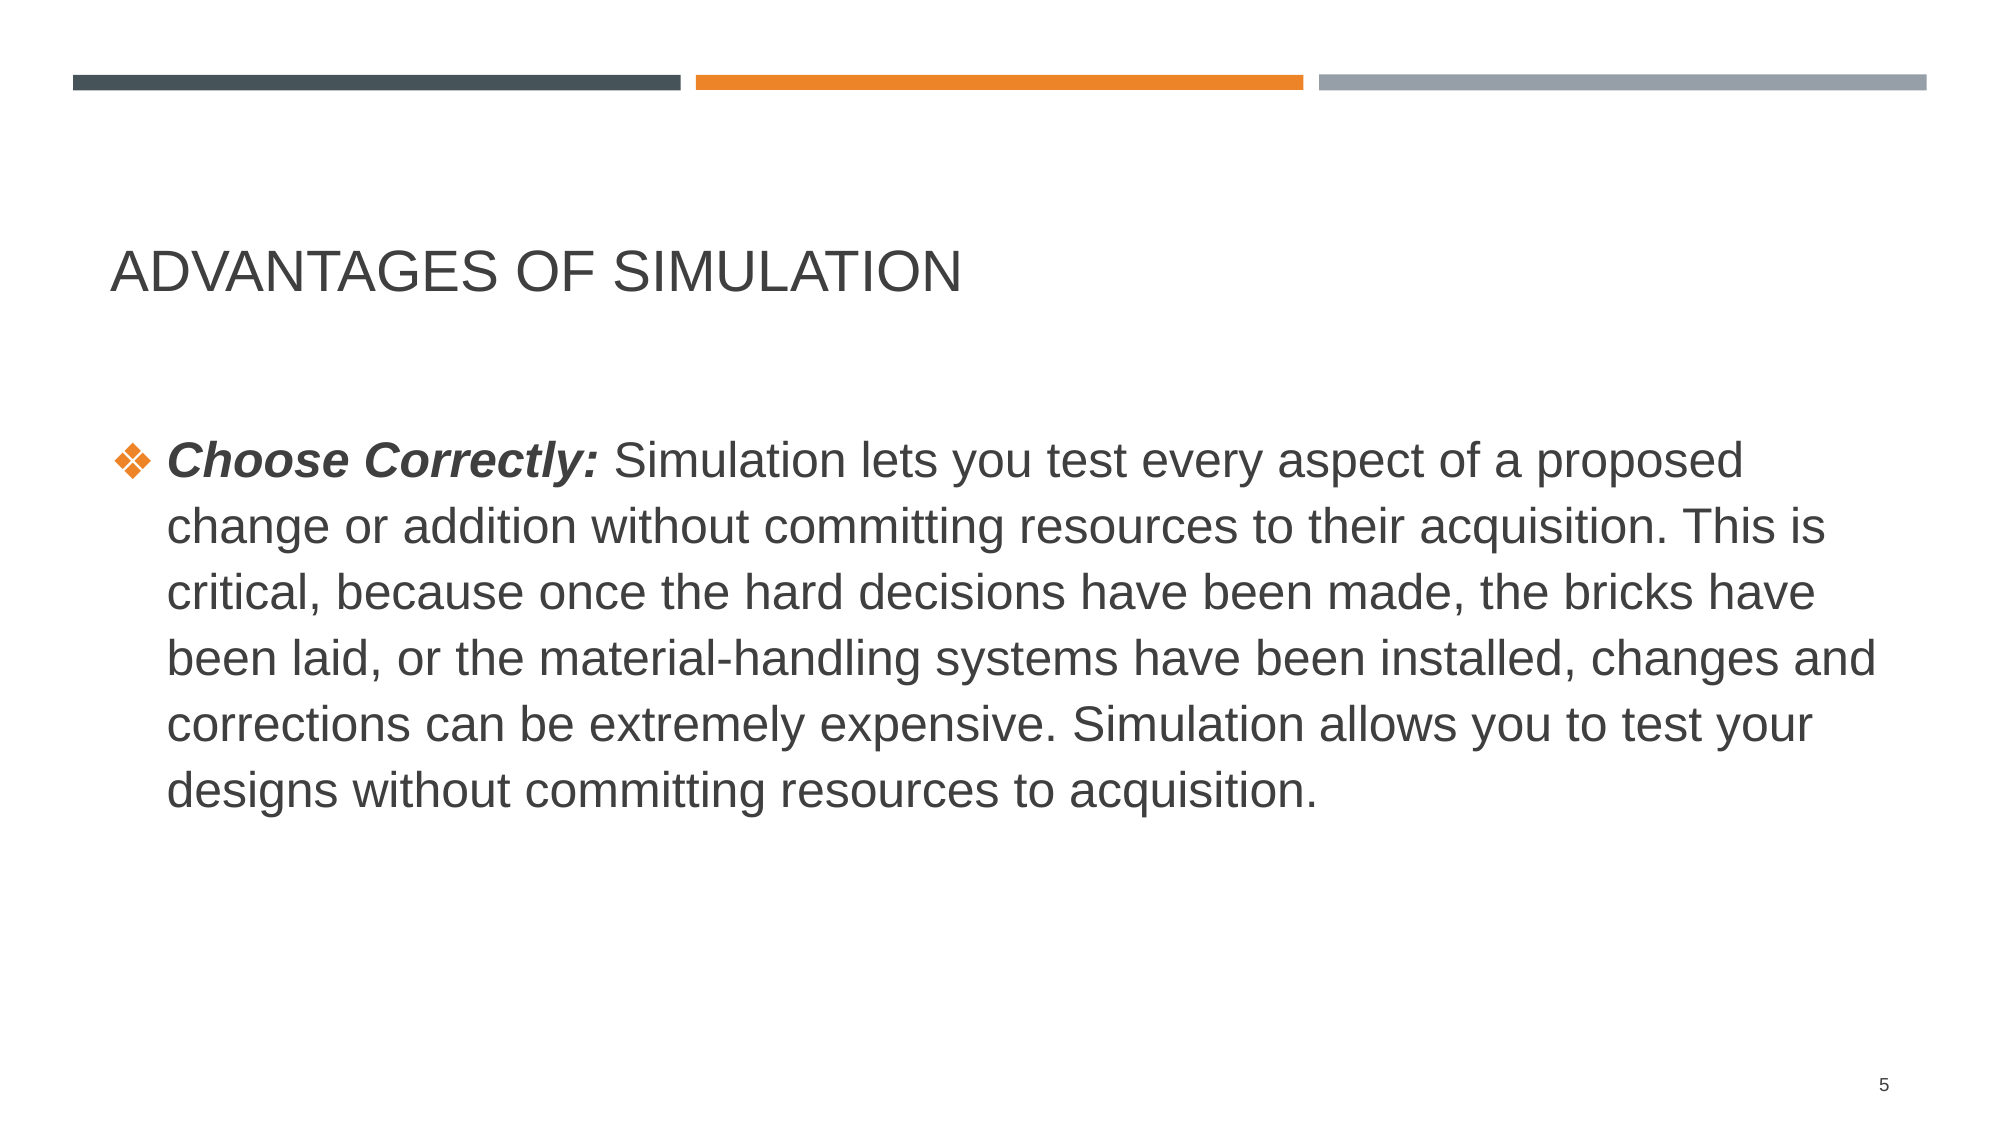

# ADVANTAGES OF SIMULATION
Choose Correctly: Simulation lets you test every aspect of a proposed change or addition without committing resources to their acquisition. This is critical, because once the hard decisions have been made, the bricks have been laid, or the material-handling systems have been installed, changes and corrections can be extremely expensive. Simulation allows you to test your designs without committing resources to acquisition.
5